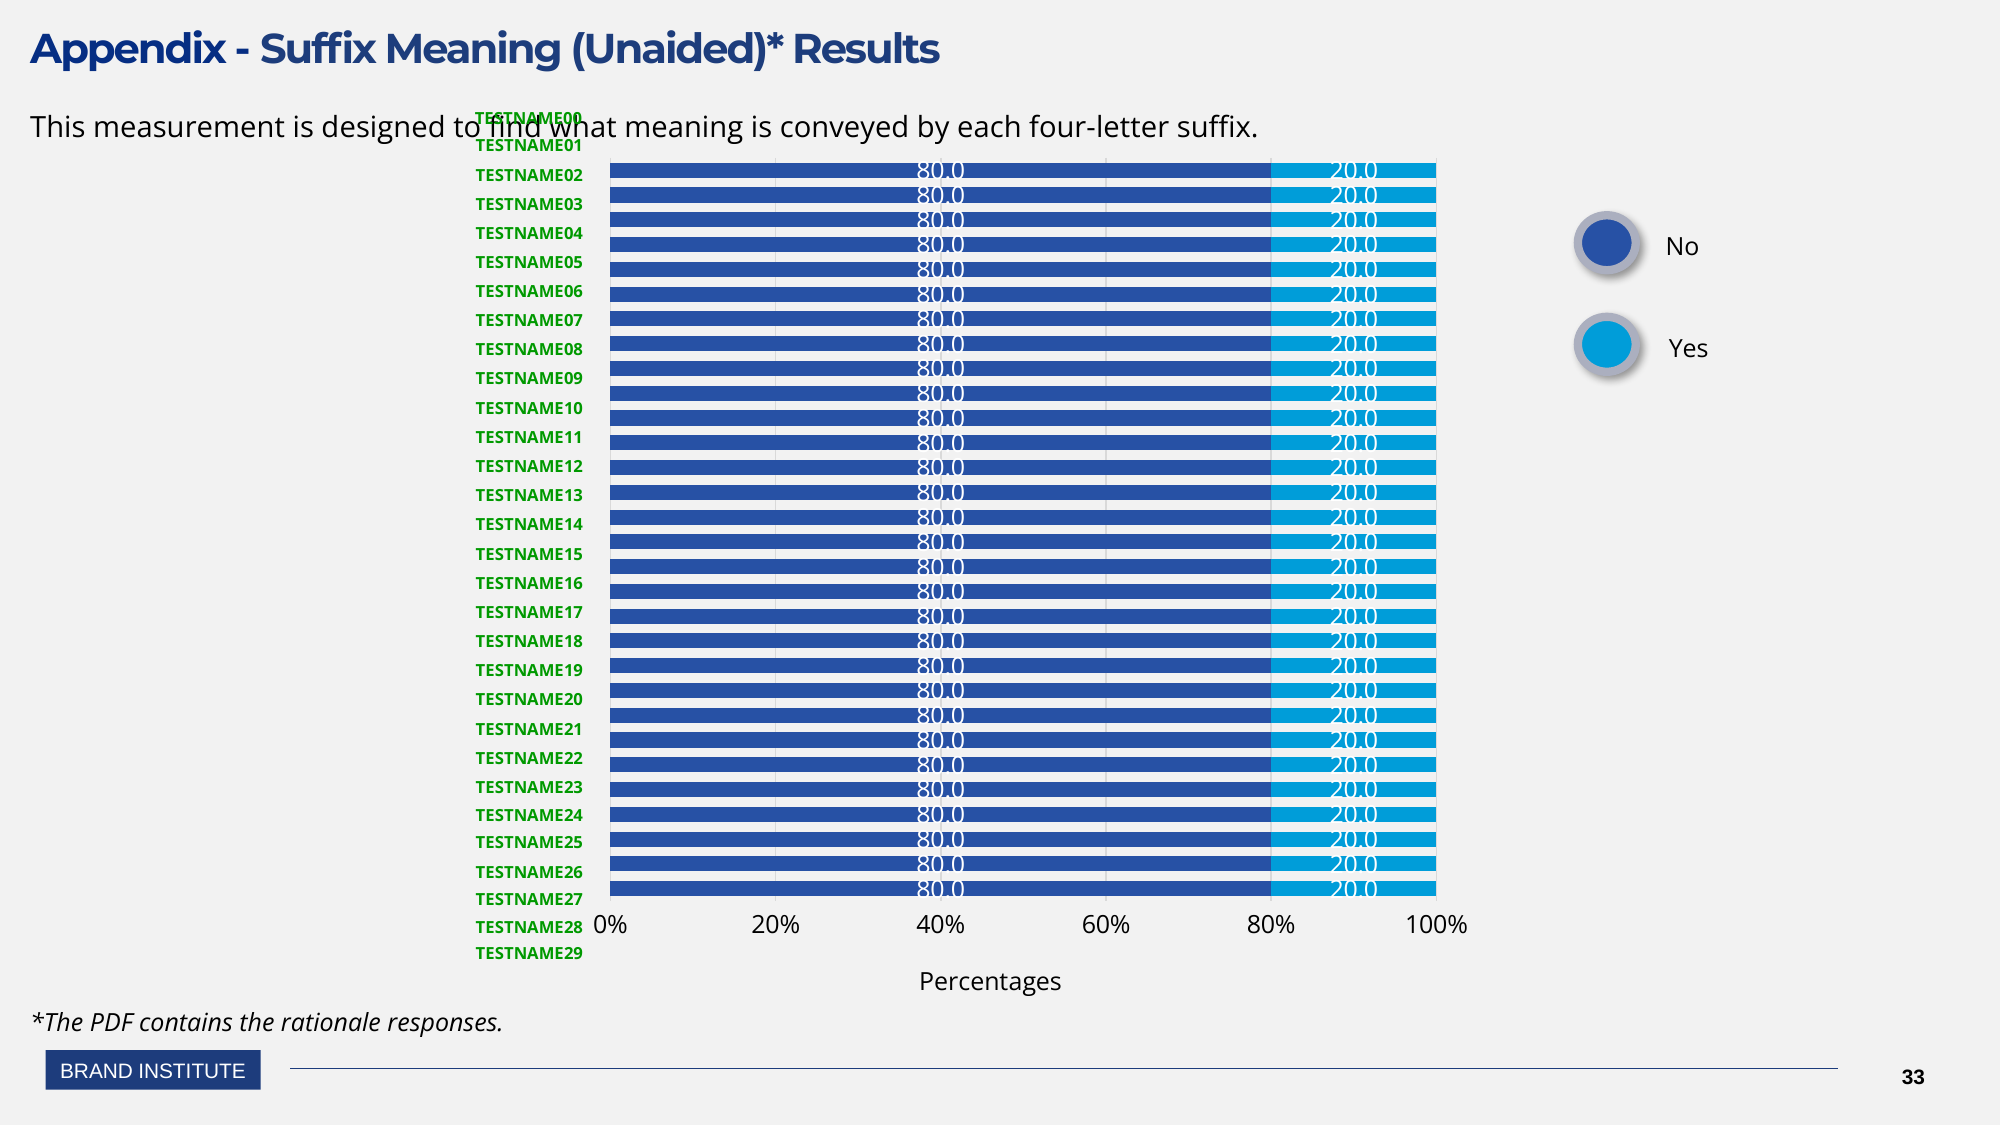

# Appendix - Suffix Meaning (Unaided)* Results
This measurement is designed to find what meaning is conveyed by each four-letter suffix.
TESTNAME00
TESTNAME01

### Chart

| Category | Series 1 | Series 2 |
|---|---|---|
| TESTNAME00 | 80.0 | 20.0 |
| TESTNAME01 | 80.0 | 20.0 |
| TESTNAME02 | 80.0 | 20.0 |
| TESTNAME03 | 80.0 | 20.0 |
| TESTNAME04 | 80.0 | 20.0 |
| TESTNAME05 | 80.0 | 20.0 |
| TESTNAME06 | 80.0 | 20.0 |
| TESTNAME07 | 80.0 | 20.0 |
| TESTNAME08 | 80.0 | 20.0 |
| TESTNAME09 | 80.0 | 20.0 |
| TESTNAME10 | 80.0 | 20.0 |
| TESTNAME11 | 80.0 | 20.0 |
| TESTNAME12 | 80.0 | 20.0 |
| TESTNAME13 | 80.0 | 20.0 |
| TESTNAME14 | 80.0 | 20.0 |
| TESTNAME15 | 80.0 | 20.0 |
| TESTNAME16 | 80.0 | 20.0 |
| TESTNAME17 | 80.0 | 20.0 |
| TESTNAME18 | 80.0 | 20.0 |
| TESTNAME19 | 80.0 | 20.0 |
| TESTNAME20 | 80.0 | 20.0 |
| TESTNAME21 | 80.0 | 20.0 |
| TESTNAME22 | 80.0 | 20.0 |
| TESTNAME23 | 80.0 | 20.0 |
| TESTNAME24 | 80.0 | 20.0 |
| TESTNAME25 | 80.0 | 20.0 |
| TESTNAME26 | 80.0 | 20.0 |
| TESTNAME27 | 80.0 | 20.0 |
| TESTNAME28 | 80.0 | 20.0 |
| TESTNAME29 | 80.0 | 20.0 |
TESTNAME02
TESTNAME03

No

Yes
TESTNAME04
TESTNAME05
TESTNAME06
TESTNAME07
TESTNAME08
TESTNAME09
TESTNAME10
TESTNAME11
TESTNAME12
TESTNAME13
TESTNAME14
TESTNAME15
TESTNAME16
TESTNAME17
TESTNAME18
TESTNAME19
TESTNAME20
TESTNAME21
TESTNAME22
TESTNAME23
TESTNAME24
TESTNAME25
TESTNAME26
TESTNAME27
TESTNAME28
TESTNAME29
Percentages
*The PDF contains the rationale responses.